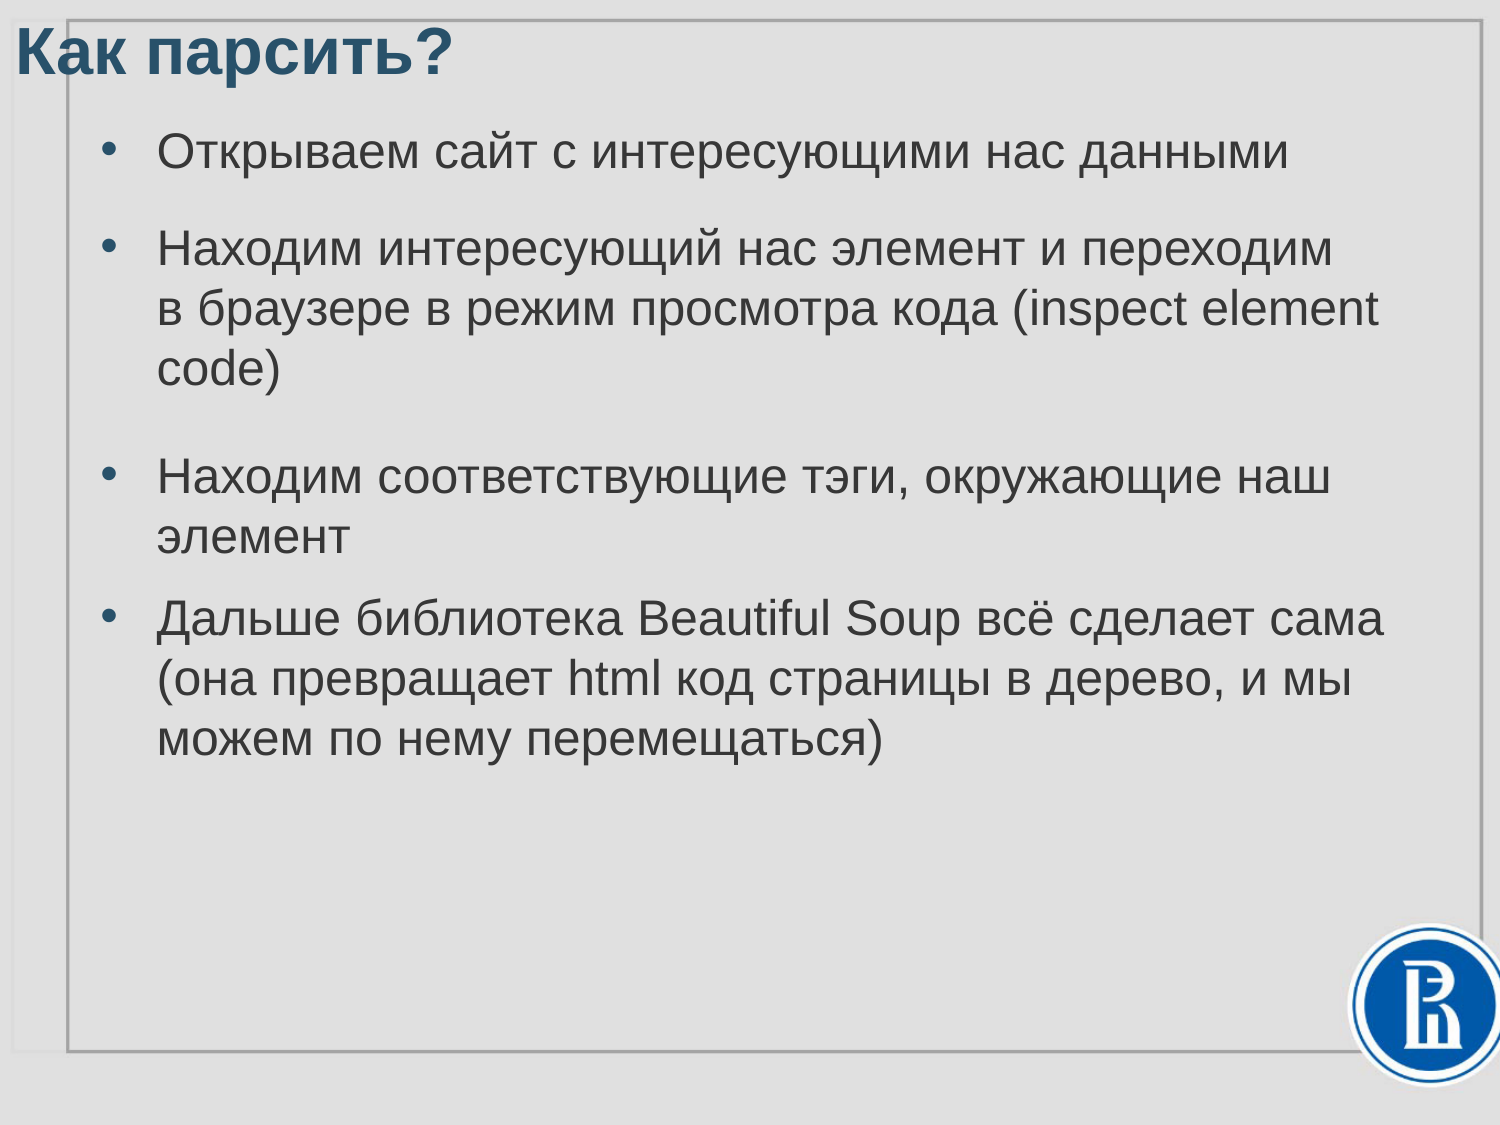

Как парсить?
Открываем сайт с интересующими нас данными
Находим интересующий нас элемент и переходим
в браузере в режим просмотра кода (inspect element code)
Находим соответствующие тэги, окружающие наш элемент
Дальше библиотека Beautiful Soup всё сделает сама
(она превращает html код страницы в дерево, и мы можем по нему перемещаться)